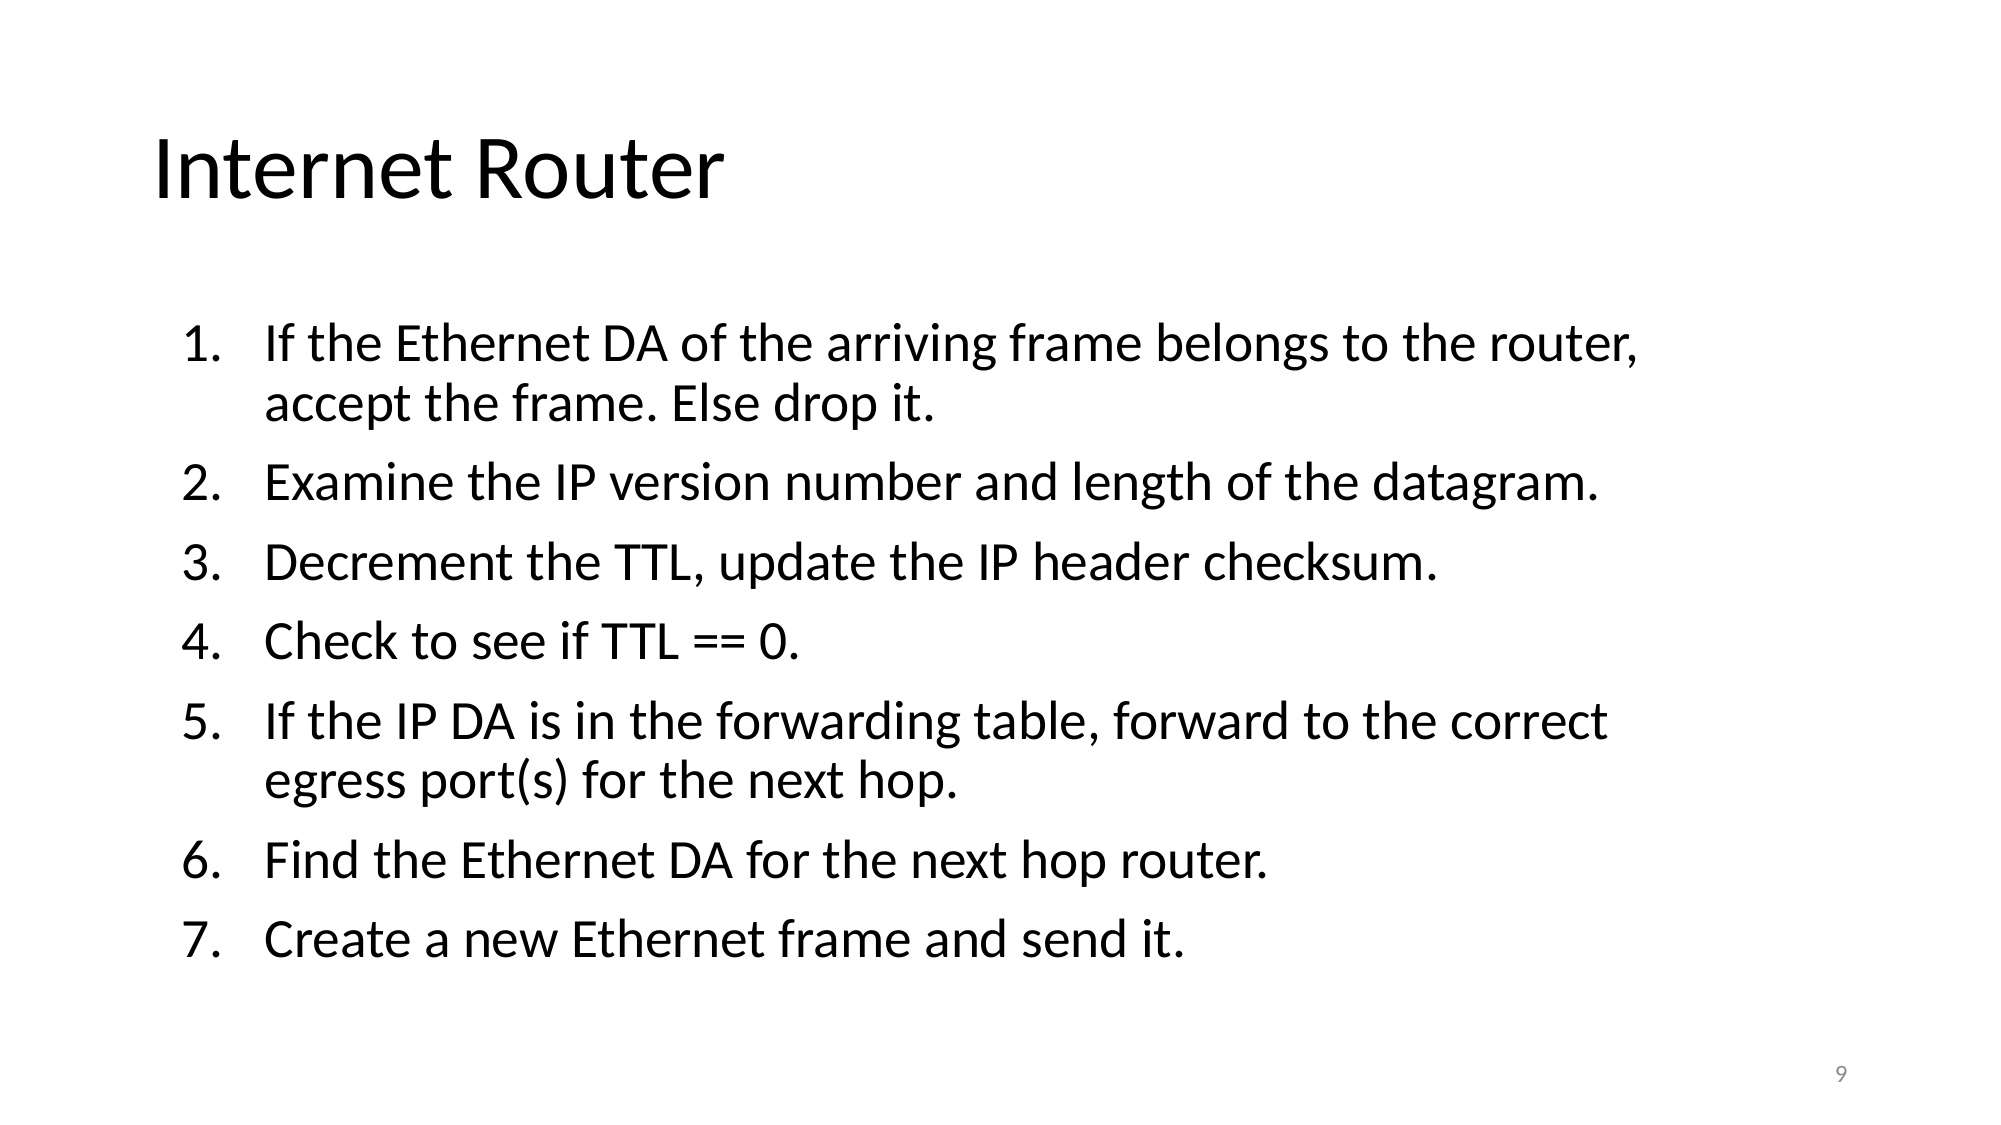

# Internet Router
If the Ethernet DA of the arriving frame belongs to the router, accept the frame. Else drop it.
Examine the IP version number and length of the datagram.
Decrement the TTL, update the IP header checksum.
Check to see if TTL == 0.
If the IP DA is in the forwarding table, forward to the correct egress port(s) for the next hop.
Find the Ethernet DA for the next hop router.
Create a new Ethernet frame and send it.
9